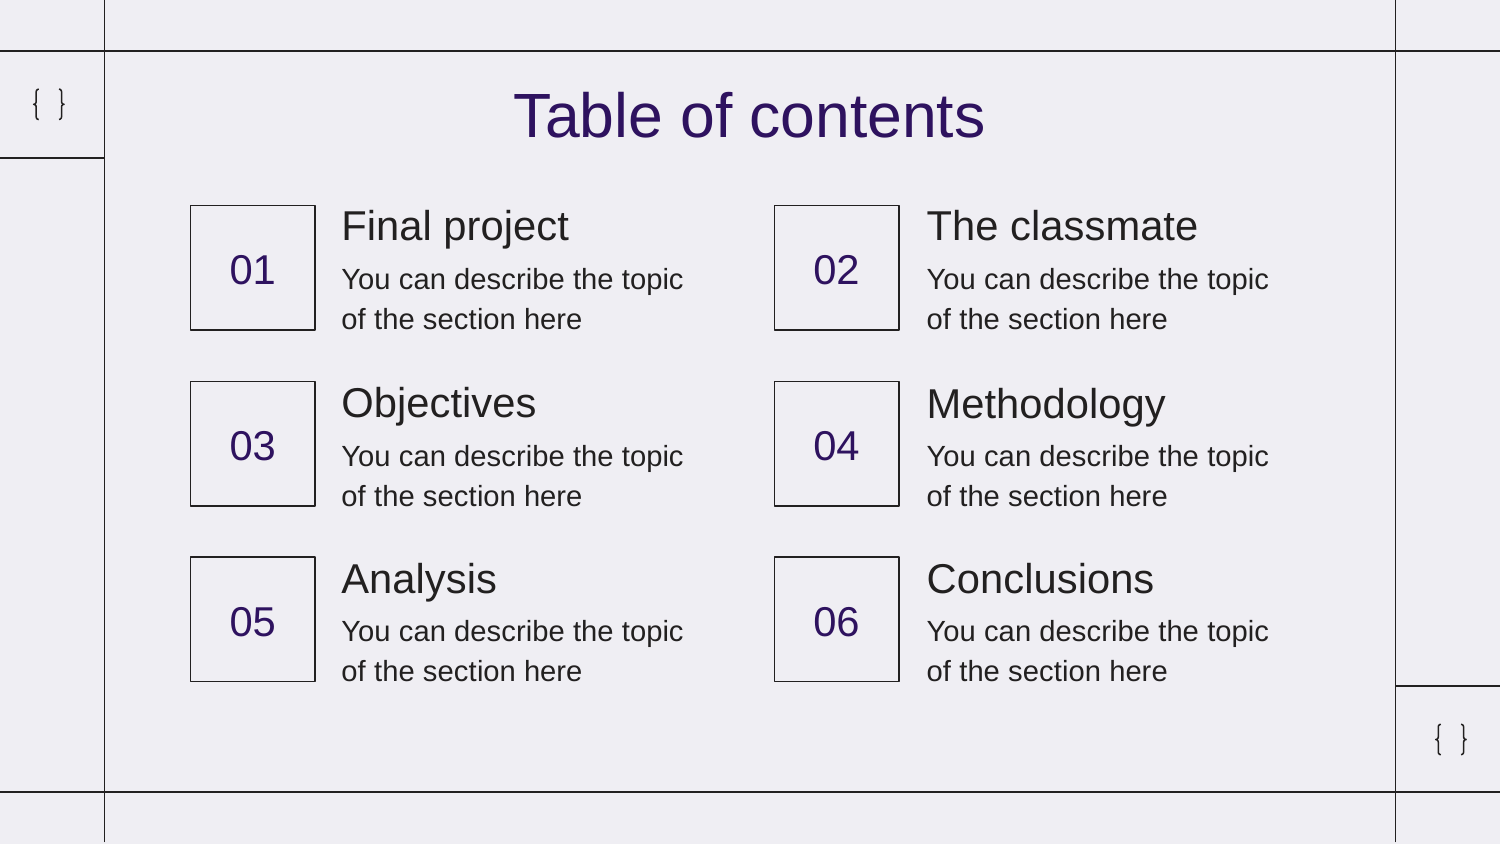

Table of contents
The classmate
# Final project
01
02
You can describe the topic of the section here
You can describe the topic of the section here
03
Objectives
04
Methodology
You can describe the topic of the section here
You can describe the topic of the section here
Analysis
Conclusions
05
06
You can describe the topic of the section here
You can describe the topic of the section here